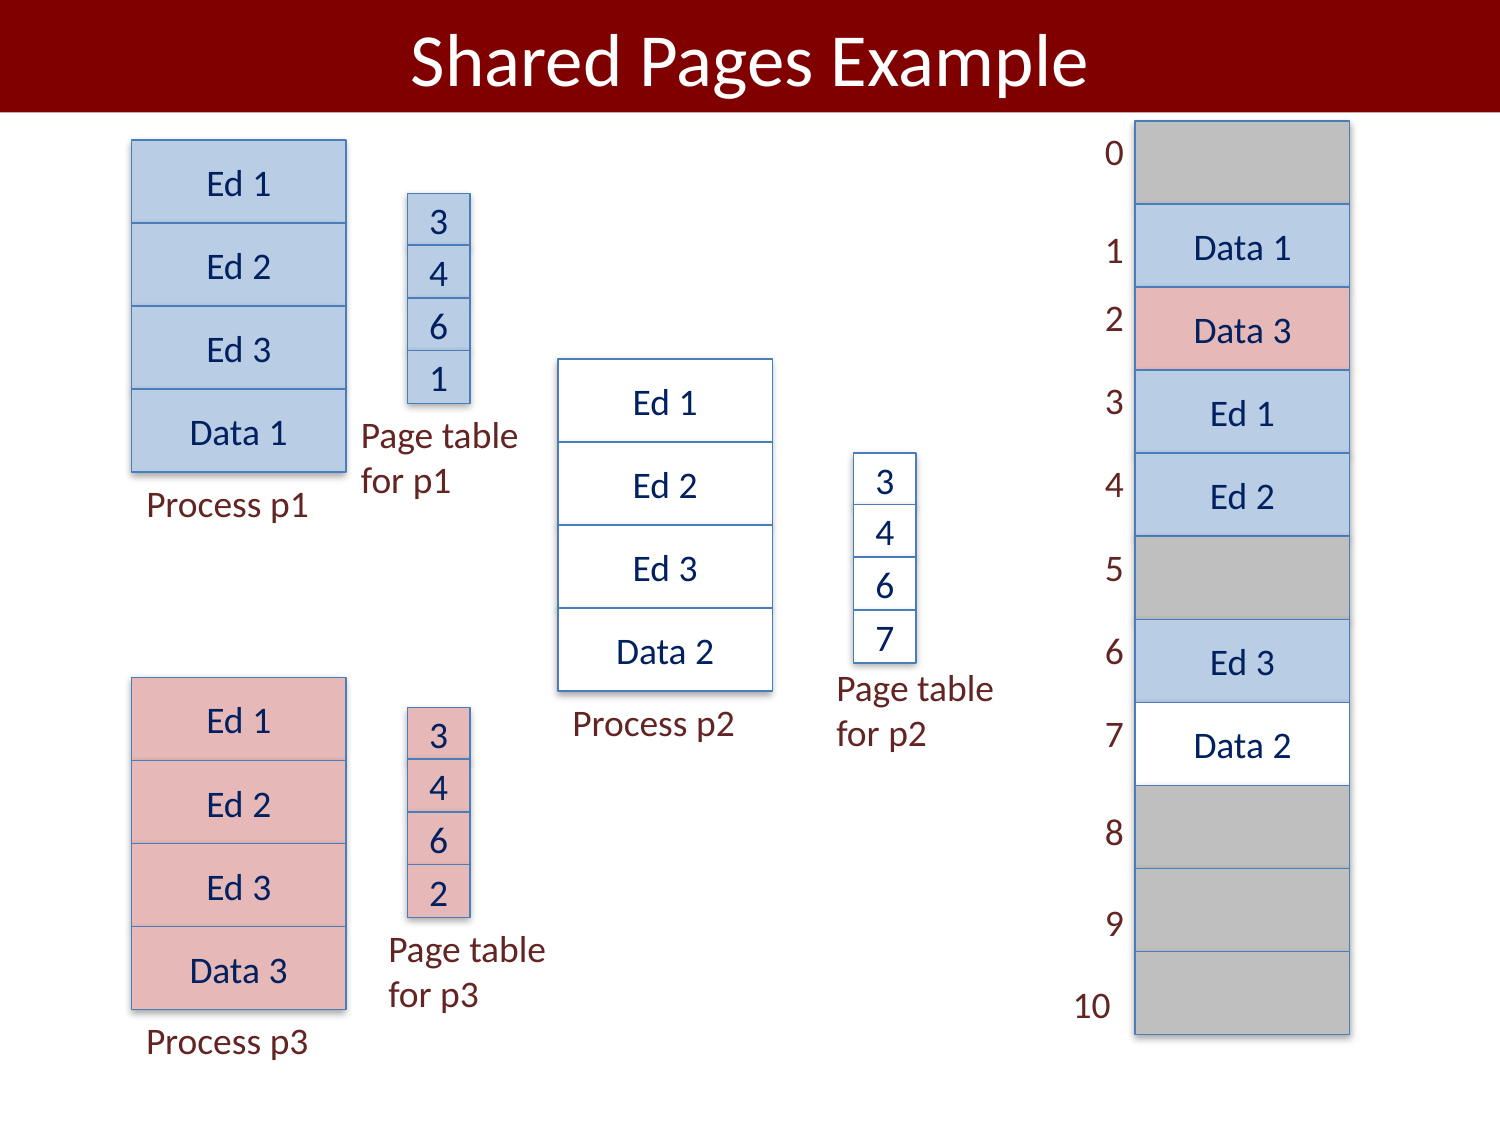

# Shared Pages Example
0

Ed 1
3
Data 1
1
Ed 2
4
2
Data 3
6
Ed 3
1
Ed 1
3
Ed 1
Data 1
Page table for p1
Ed 2
3
4
Ed 2
Process p1
4
Ed 3
5

6
Data 2
7
6
Ed 3
Page table for p2
Ed 1
Process p2
7
Data 2
3
4
Ed 2

8
6
Ed 3
2

9
Page table for p3
Data 3

10
Process p3